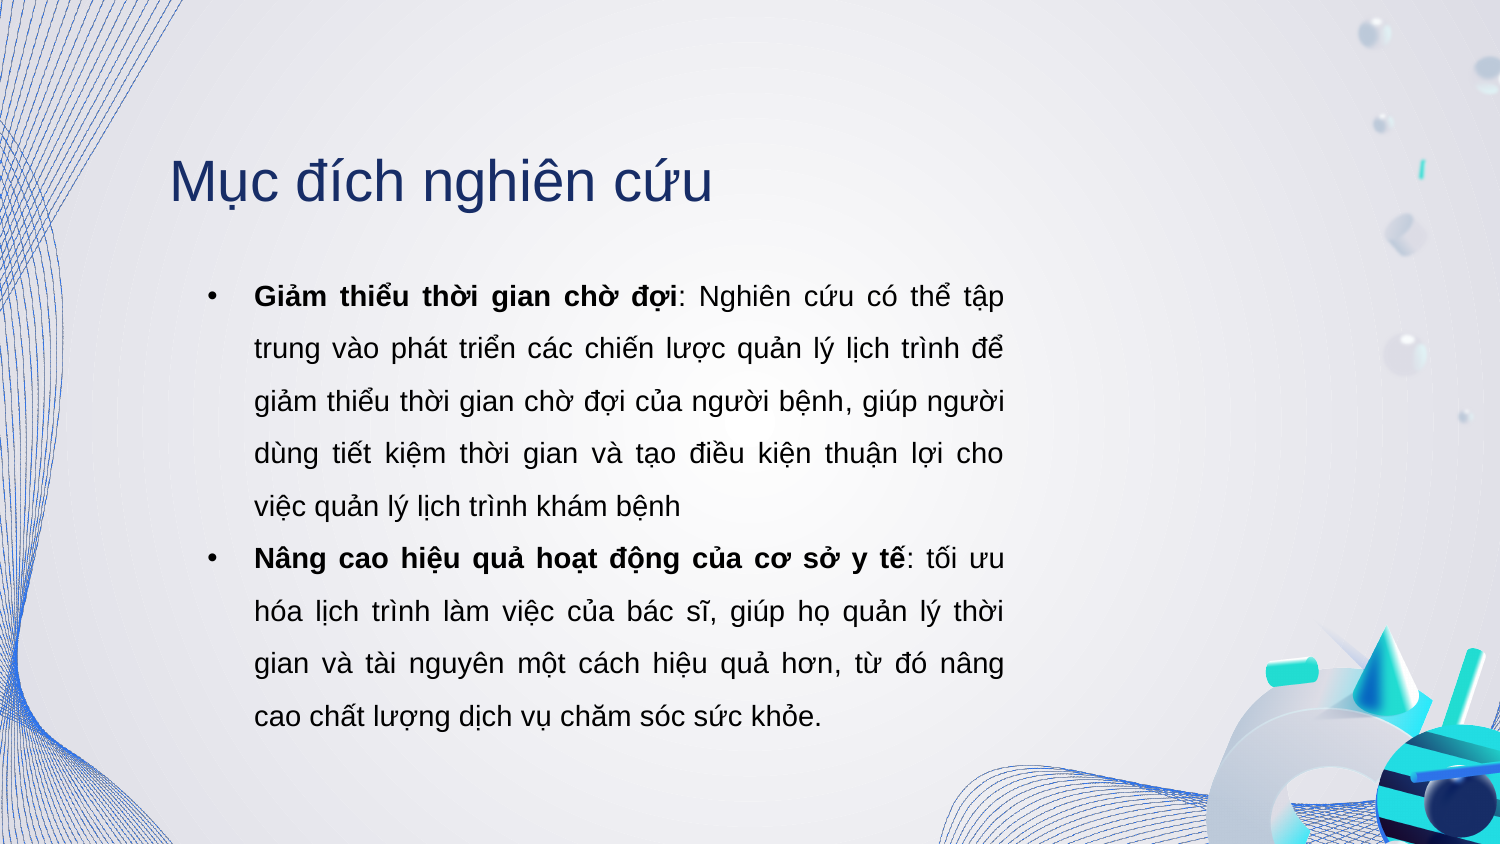

# Mục đích nghiên cứu
Giảm thiểu thời gian chờ đợi: Nghiên cứu có thể tập trung vào phát triển các chiến lược quản lý lịch trình để giảm thiểu thời gian chờ đợi của người bệnh, giúp người dùng tiết kiệm thời gian và tạo điều kiện thuận lợi cho việc quản lý lịch trình khám bệnh
Nâng cao hiệu quả hoạt động của cơ sở y tế: tối ưu hóa lịch trình làm việc của bác sĩ, giúp họ quản lý thời gian và tài nguyên một cách hiệu quả hơn, từ đó nâng cao chất lượng dịch vụ chăm sóc sức khỏe.